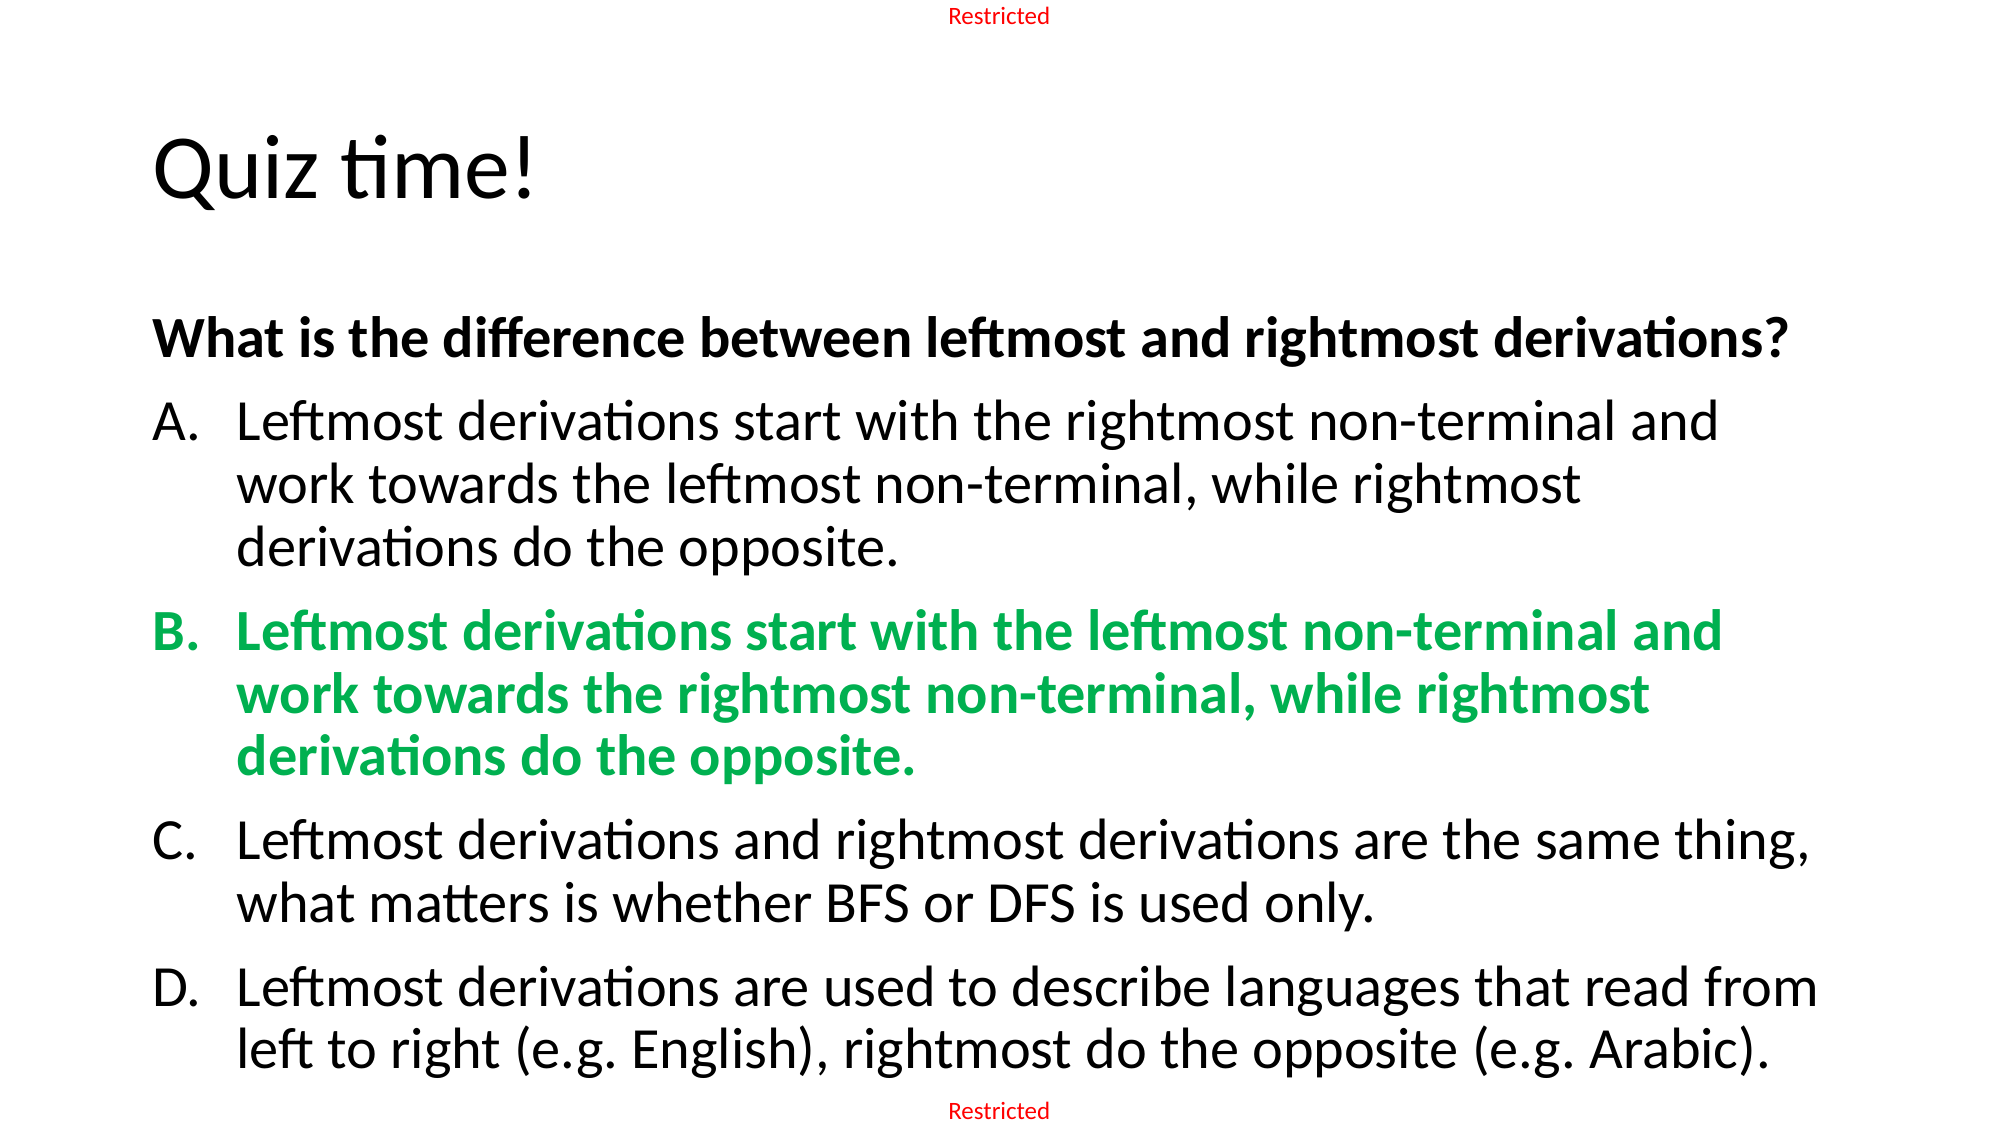

# Quiz time!
What is the difference between leftmost and rightmost derivations?
Leftmost derivations start with the rightmost non-terminal and work towards the leftmost non-terminal, while rightmost derivations do the opposite.
Leftmost derivations start with the leftmost non-terminal and work towards the rightmost non-terminal, while rightmost derivations do the opposite.
Leftmost derivations and rightmost derivations are the same thing, what matters is whether BFS or DFS is used only.
Leftmost derivations are used to describe languages that read from left to right (e.g. English), rightmost do the opposite (e.g. Arabic).